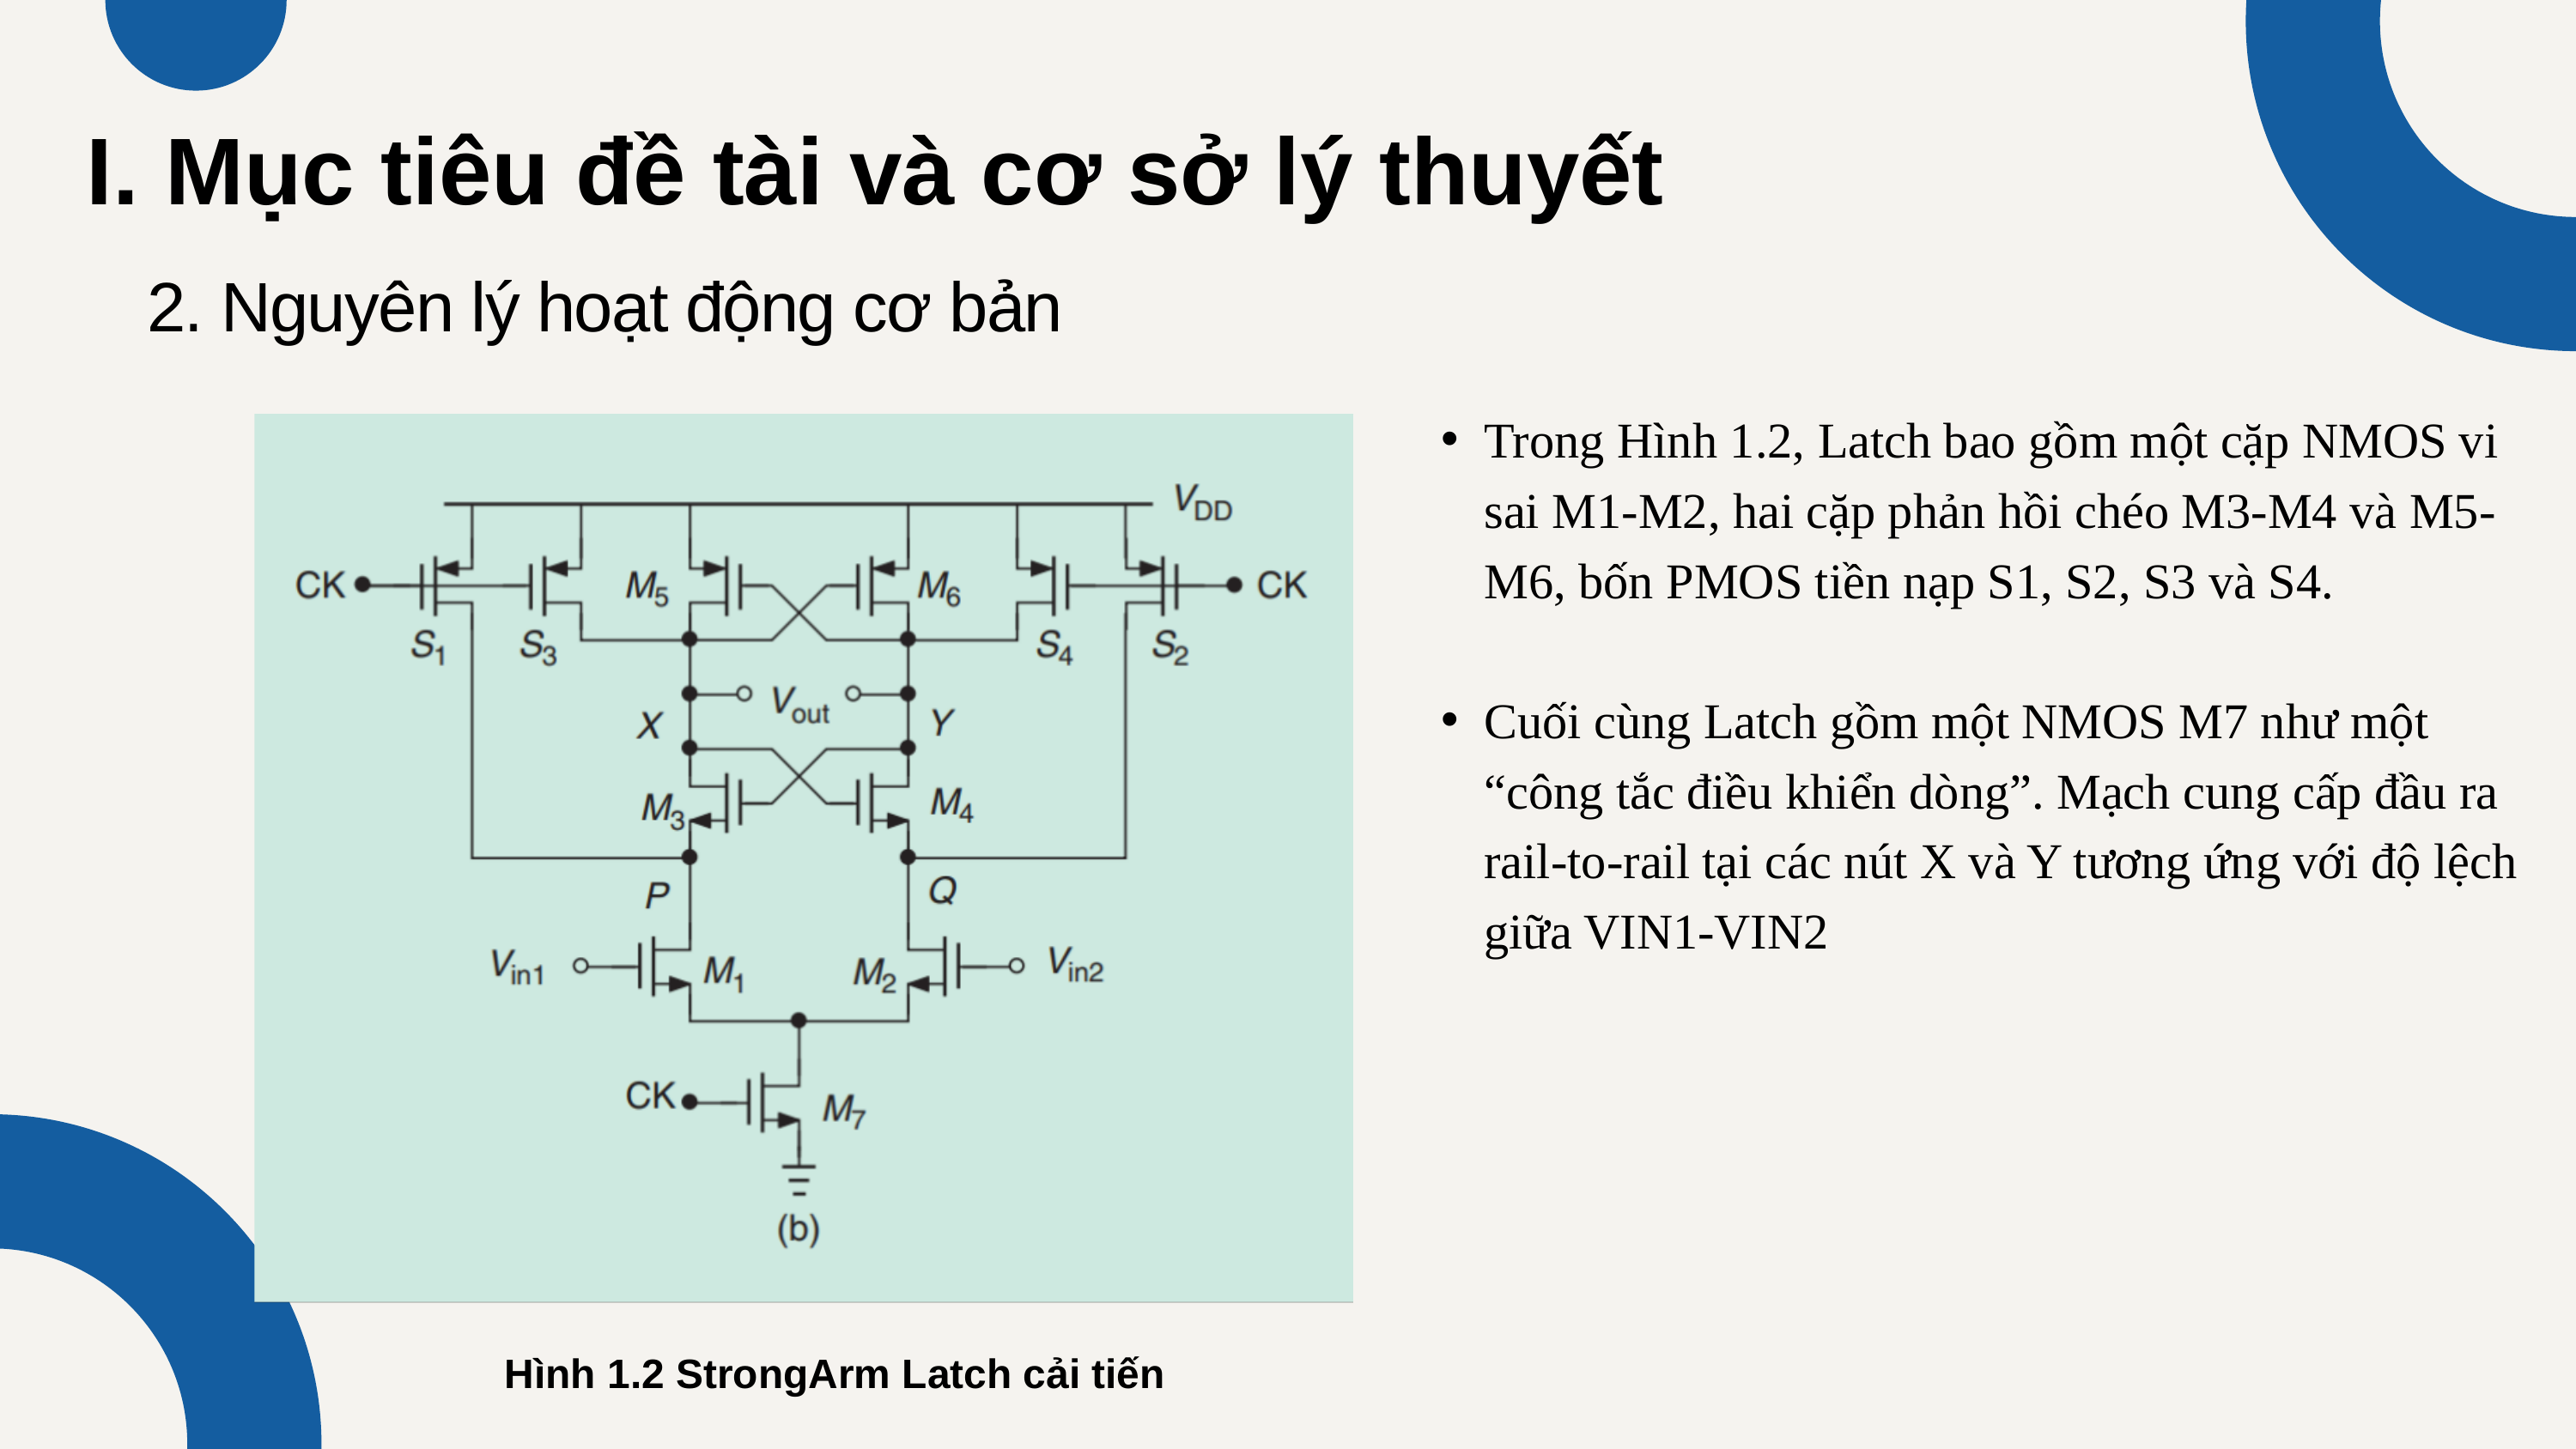

I. Mục tiêu đề tài và cơ sở lý thuyết
2. Nguyên lý hoạt động cơ bản
Trong Hình 1.2, Latch bao gồm một cặp NMOS vi sai M1-M2, hai cặp phản hồi chéo M3-M4 và M5-M6, bốn PMOS tiền nạp S1, S2, S3 và S4.

Cuối cùng Latch gồm một NMOS M7 như một “công tắc điều khiển dòng”. Mạch cung cấp đầu ra rail-to-rail tại các nút X và Y tương ứng với độ lệch giữa VIN1-VIN2

Hình 1.2 StrongArm Latch cải tiến